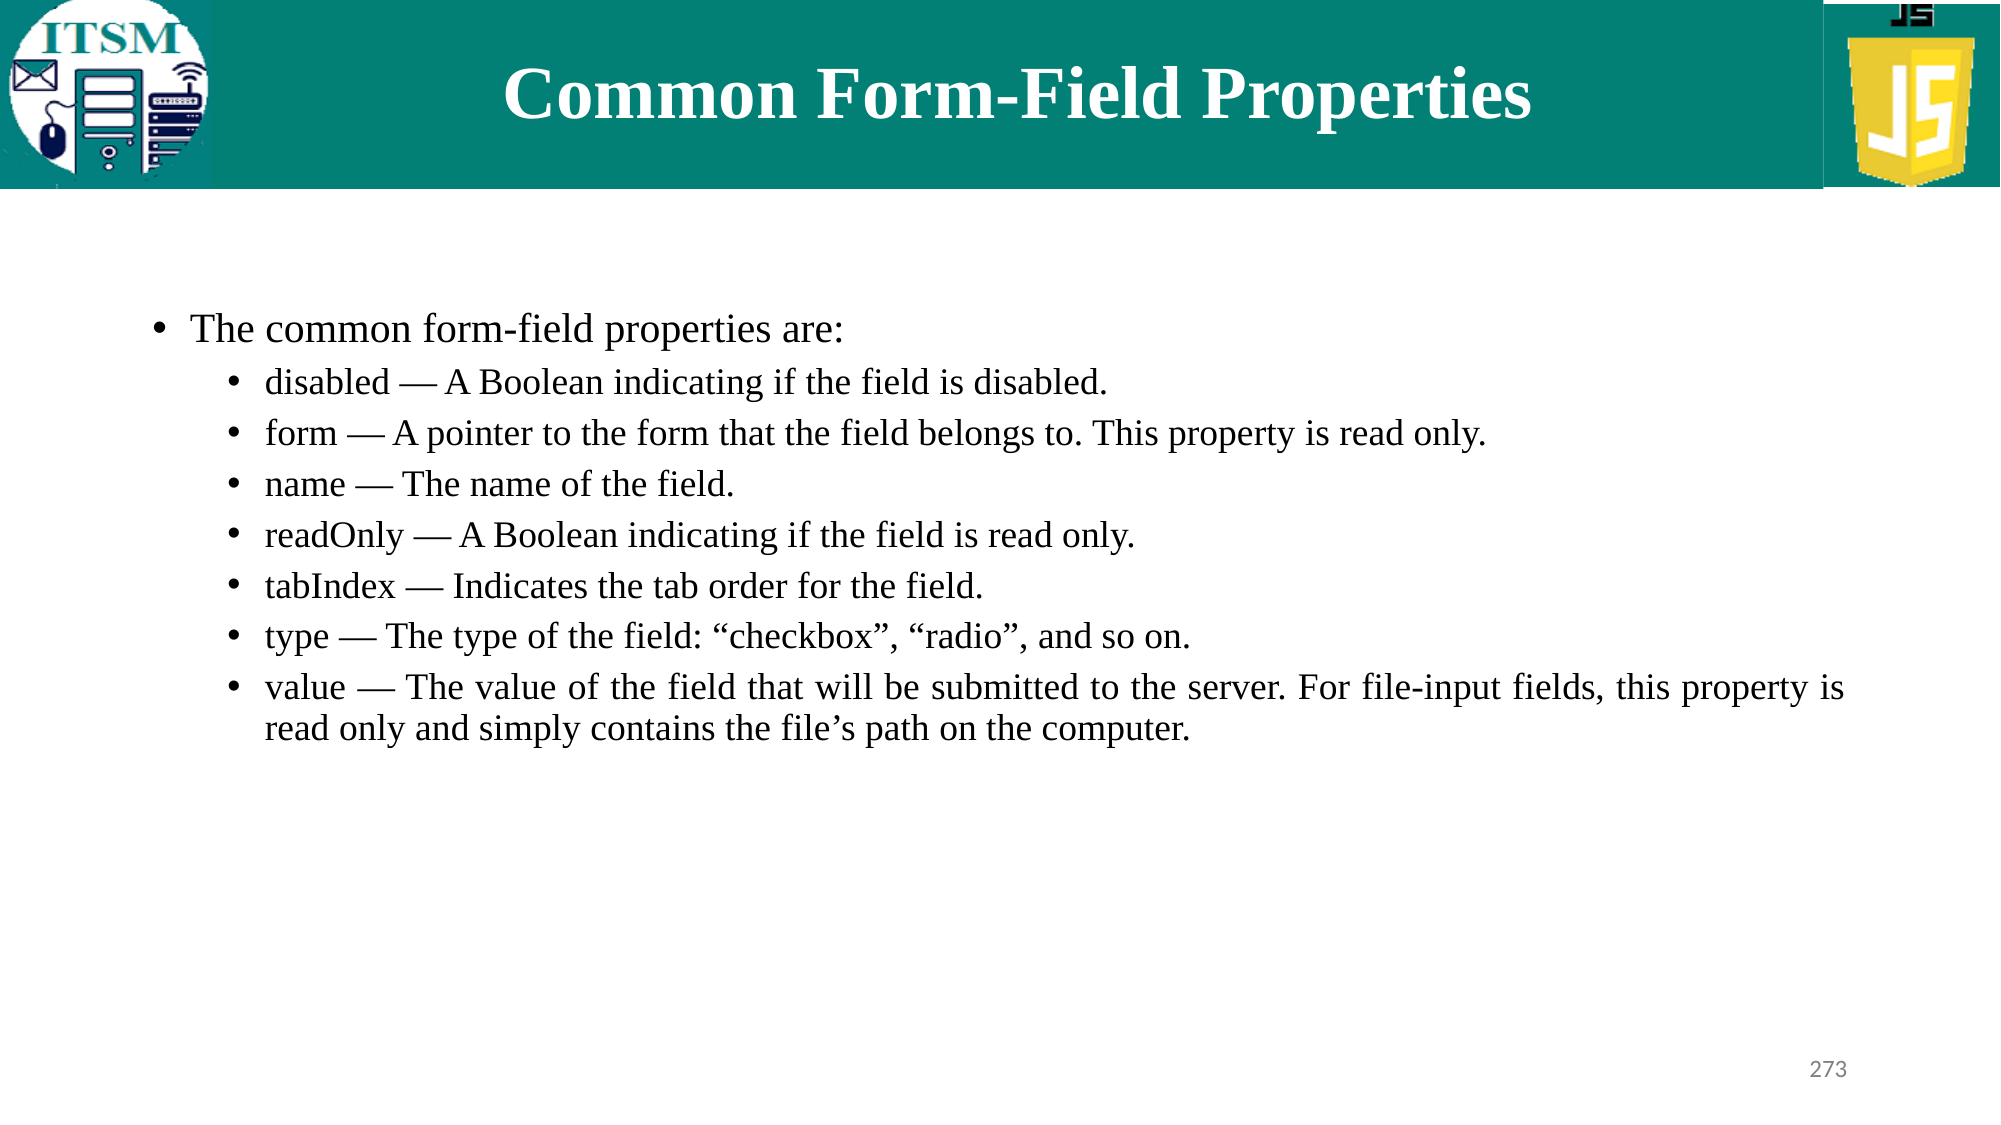

# Common Form-Field Properties
The common form-field properties are:
disabled — A Boolean indicating if the field is disabled.
form — A pointer to the form that the field belongs to. This property is read only.
name — The name of the field.
readOnly — A Boolean indicating if the field is read only.
tabIndex — Indicates the tab order for the field.
type — The type of the field: “checkbox”, “radio”, and so on.
value — The value of the field that will be submitted to the server. For file-input fields, this property is read only and simply contains the file’s path on the computer.

273